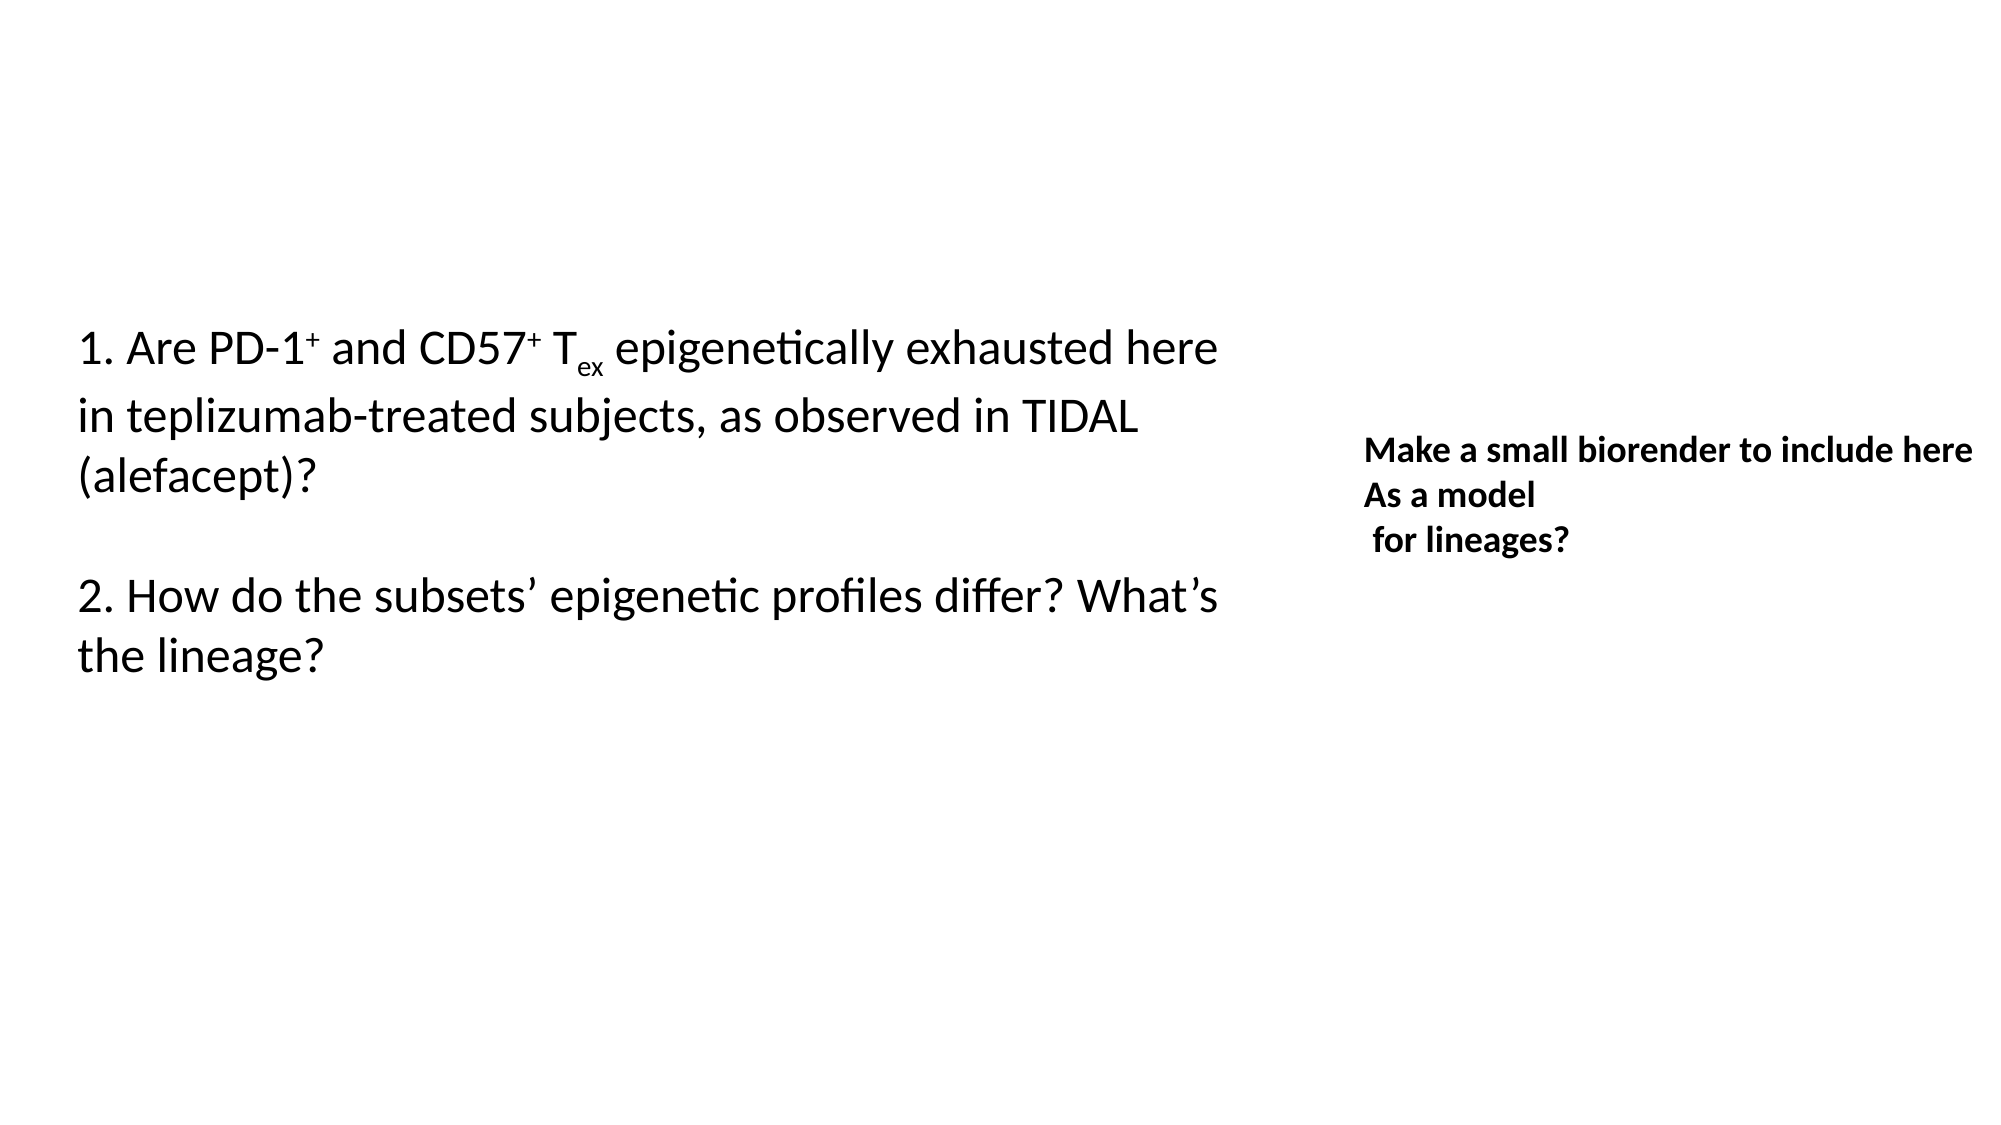

1. Are PD-1+ and CD57+ Tex epigenetically exhausted here in teplizumab-treated subjects, as observed in TIDAL (alefacept)?

2. How do the subsets’ epigenetic profiles differ? What’s the lineage?
Make a small biorender to include here
As a model
 for lineages?